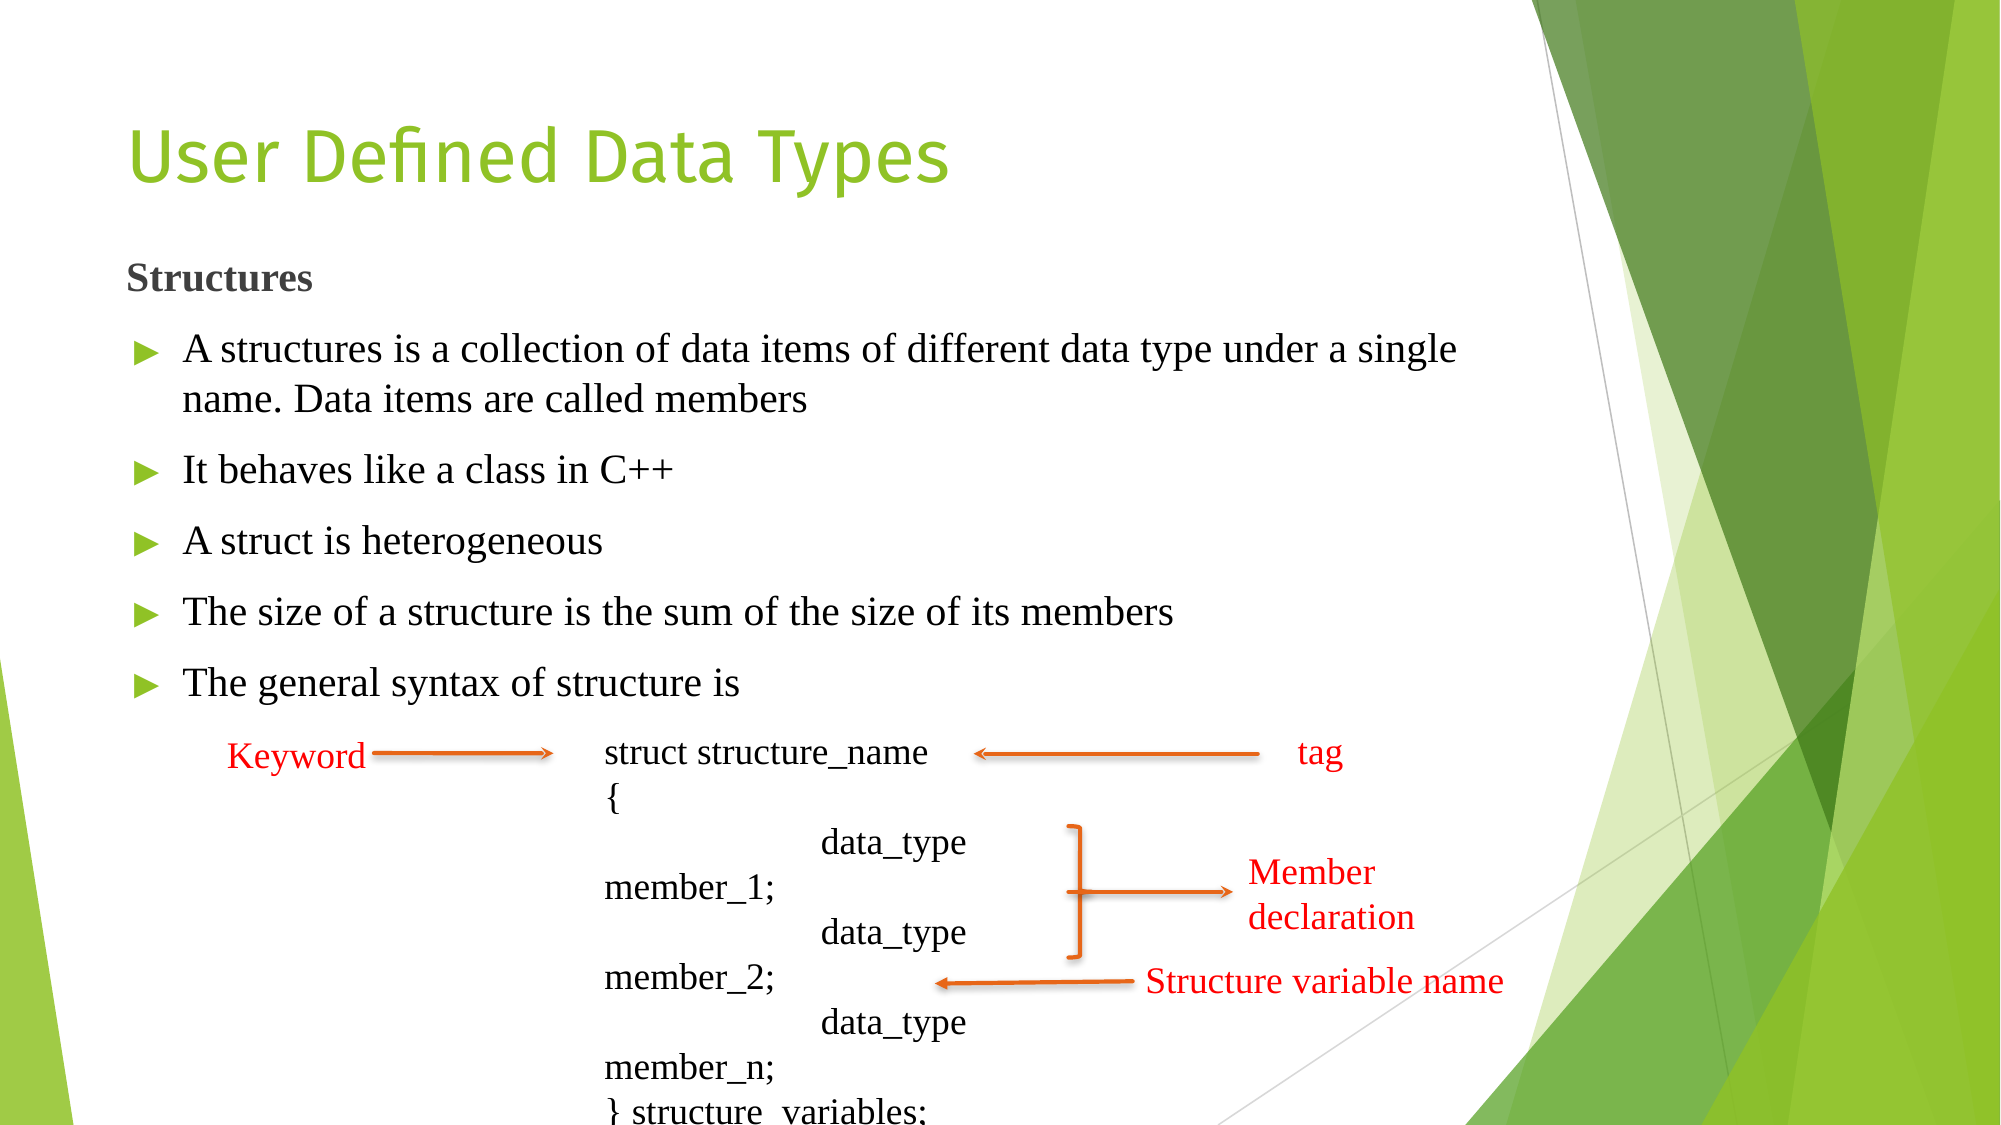

# User Defined Data Types
Structures
A structures is a collection of data items of different data type under a single name. Data items are called members
It behaves like a class in C++
A struct is heterogeneous
The size of a structure is the sum of the size of its members
The general syntax of structure is

struct structure_name
{
	       data_type member_1;
	       data_type member_2;
	       data_type member_n;
} structure_variables;

tag
Keyword

Member declaration
Structure variable name